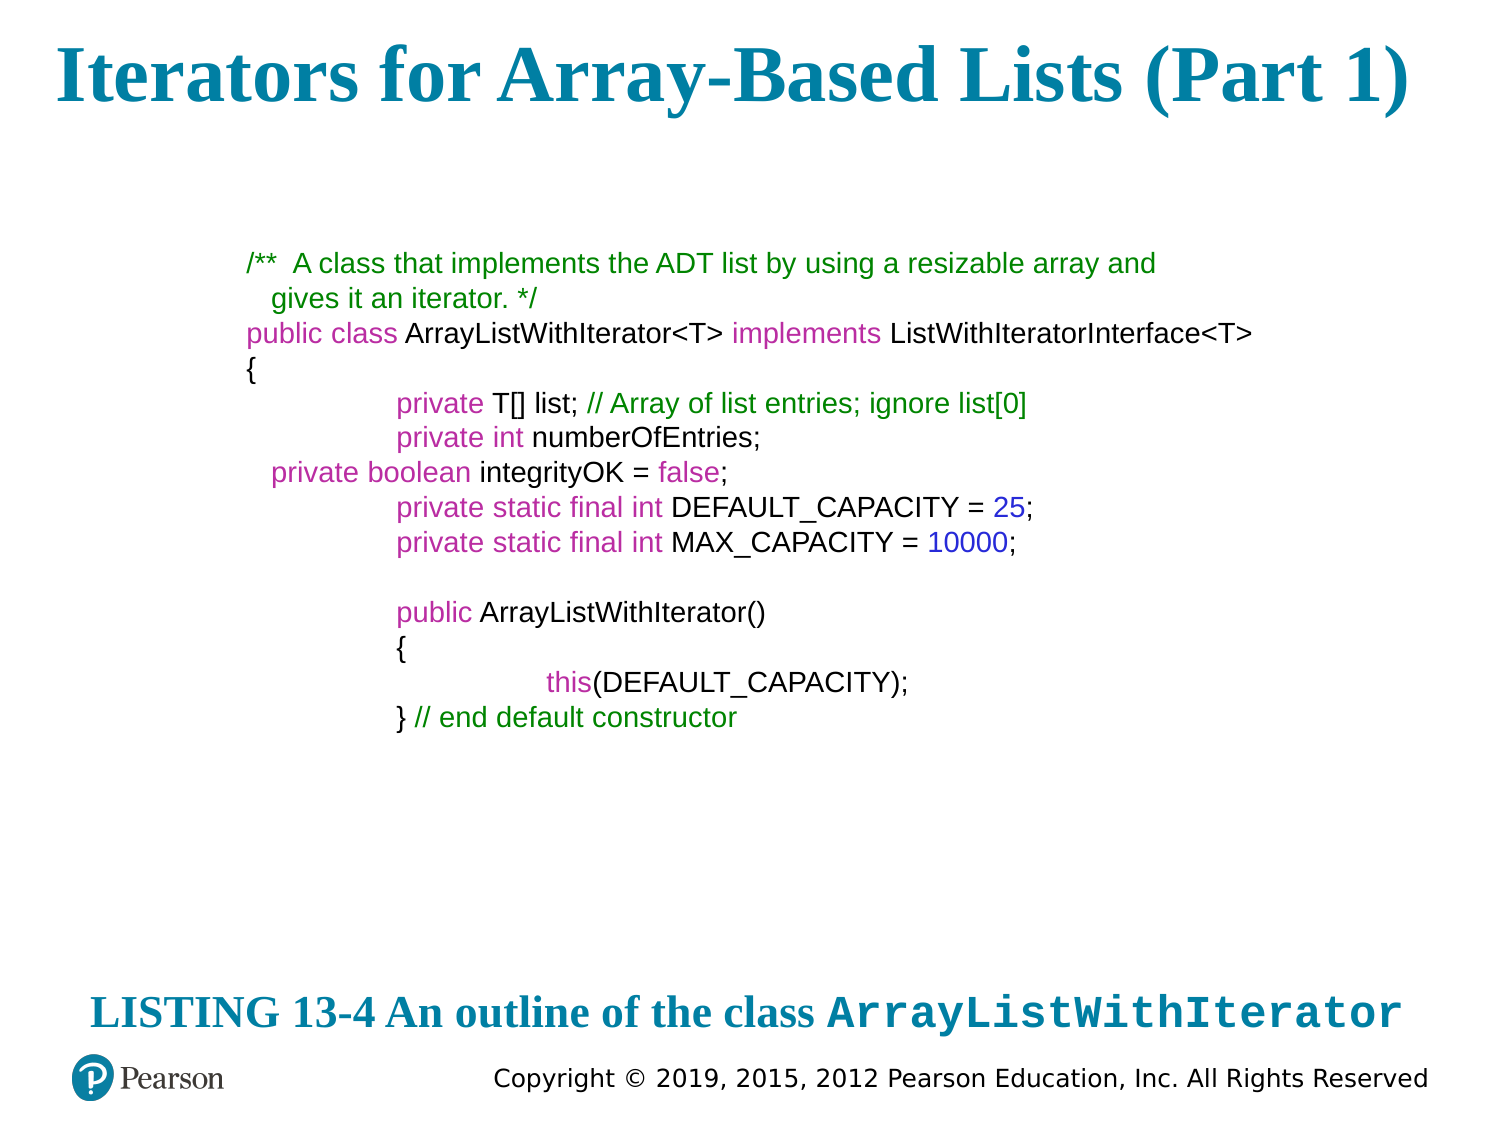

# Iterators for Array-Based Lists (Part 1)
/**  A class that implements the ADT list by using a resizable array and
   gives it an iterator. */
public class ArrayListWithIterator<T> implements ListWithIteratorInterface<T>
{
	private T[] list; // Array of list entries; ignore list[0]
	private int numberOfEntries;
   private boolean integrityOK = false;
	private static final int DEFAULT_CAPACITY = 25;
	private static final int MAX_CAPACITY = 10000;

	public ArrayListWithIterator()
	{
		this(DEFAULT_CAPACITY);
	} // end default constructor

LISTING 13-4 An outline of the class ArrayListWithIterator